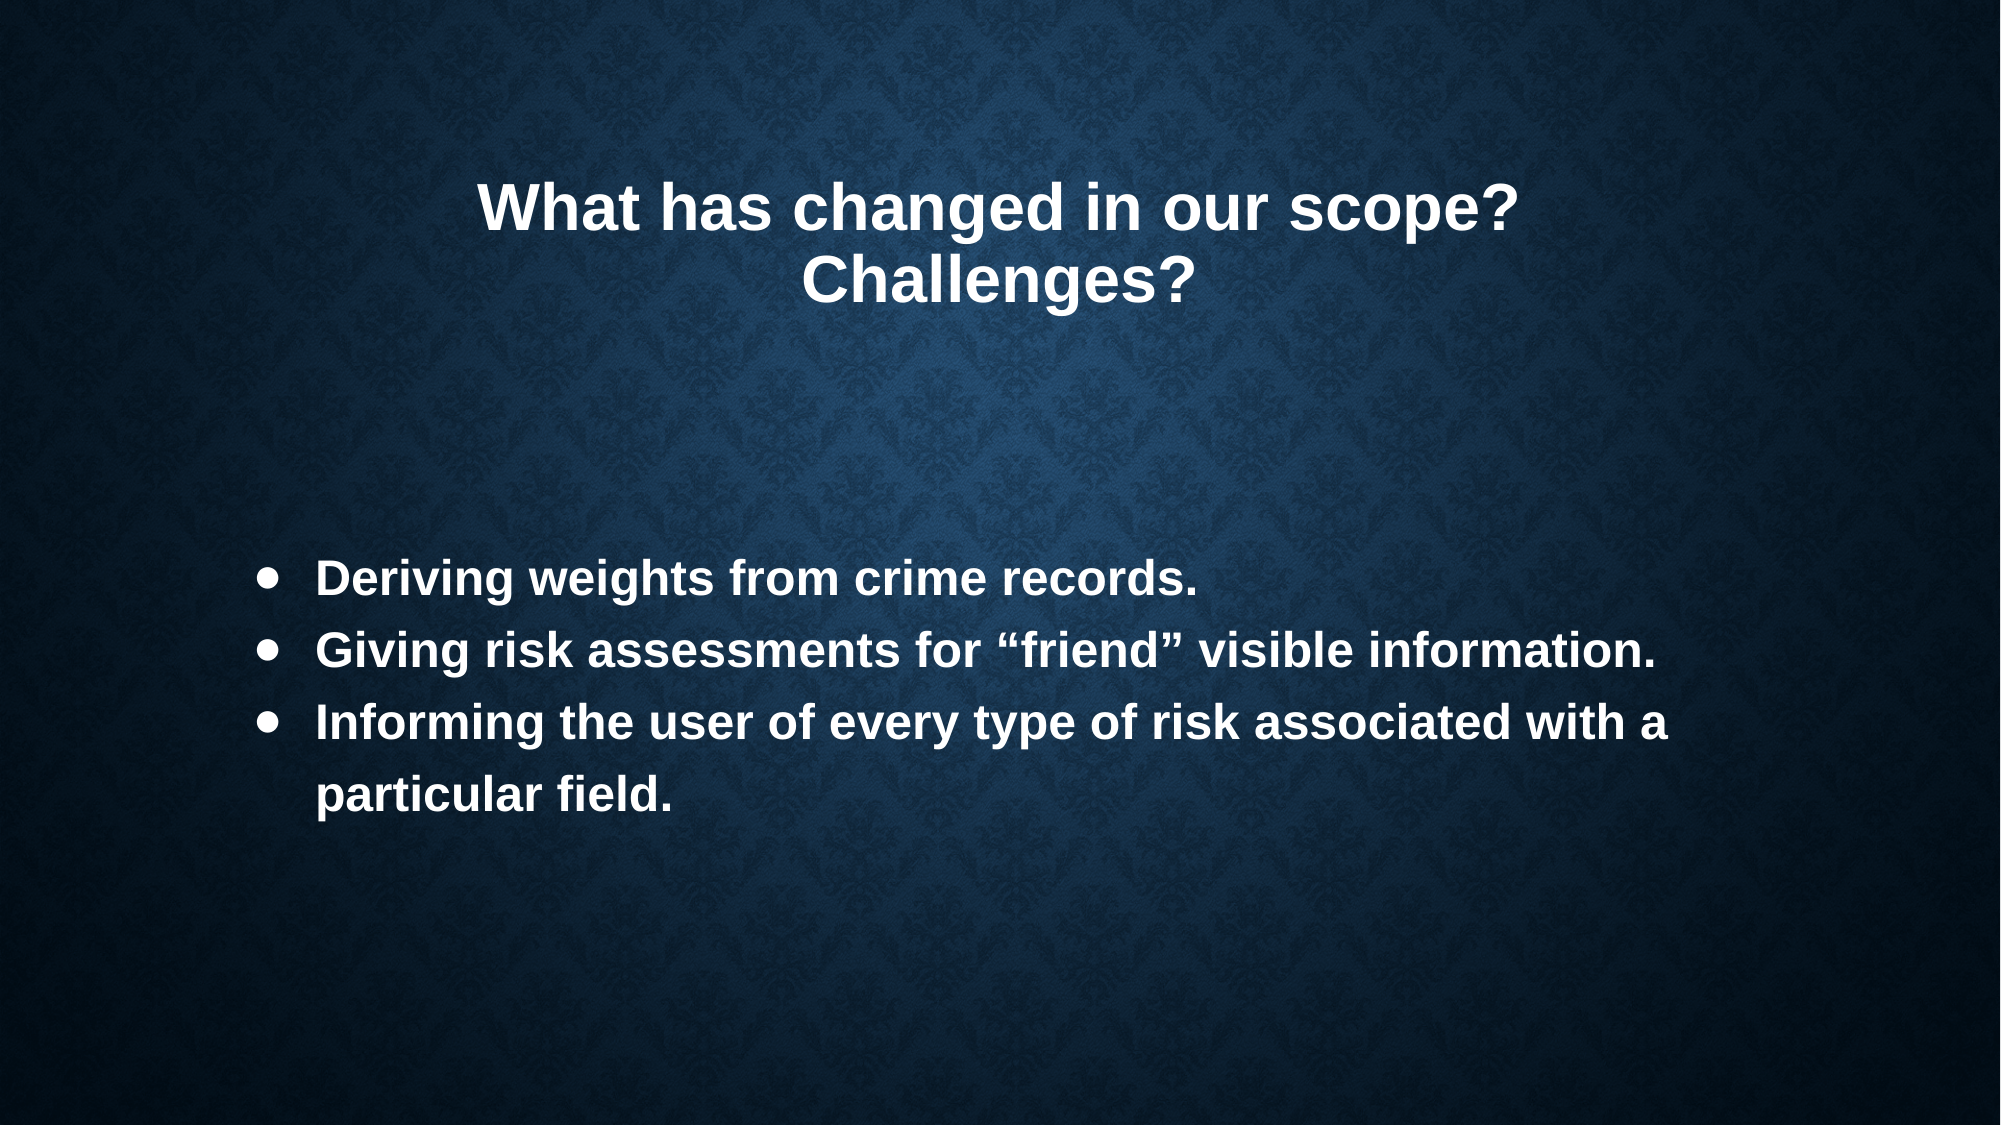

# What has changed in our scope?
Challenges?
Deriving weights from crime records.
Giving risk assessments for “friend” visible information.
Informing the user of every type of risk associated with a particular field.